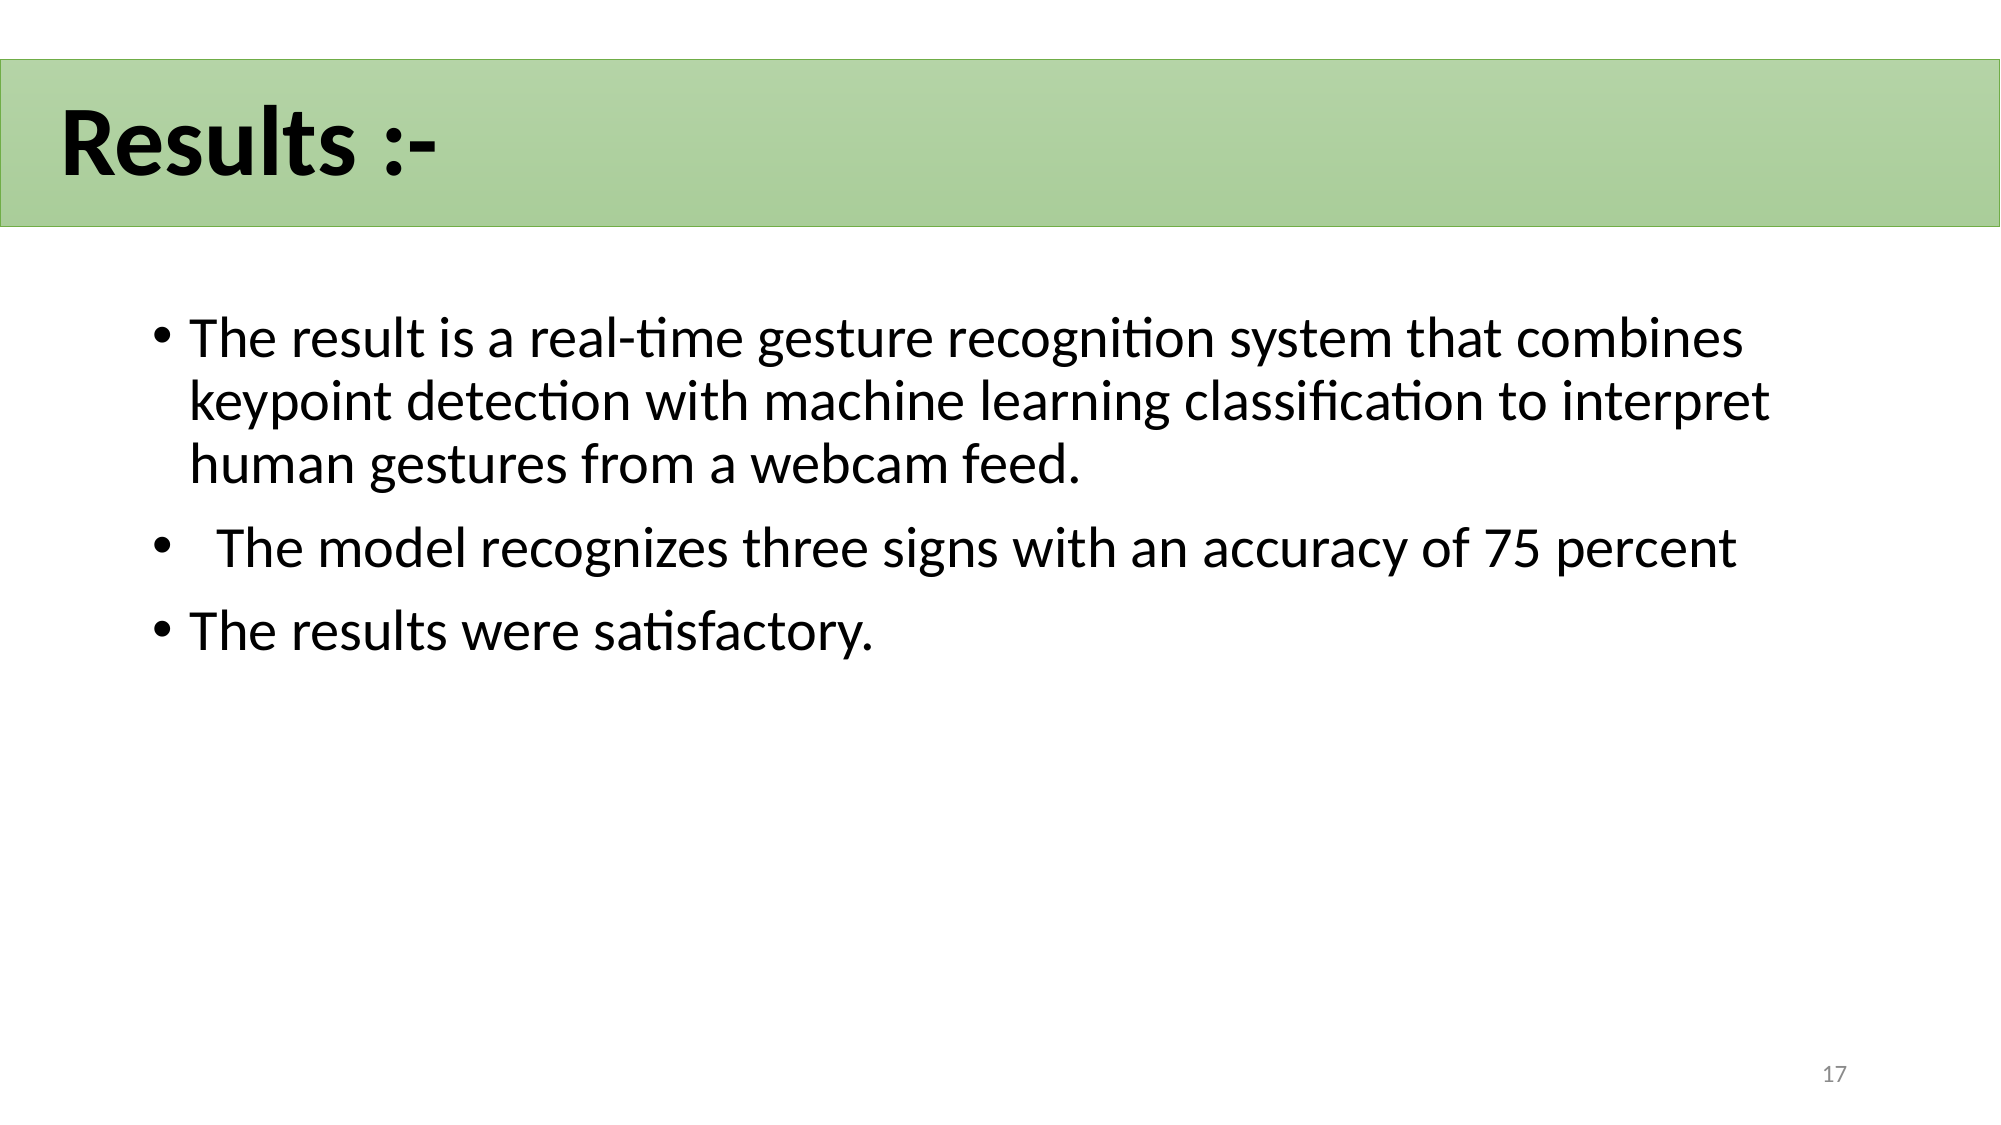

# Results :-
The result is a real-time gesture recognition system that combines keypoint detection with machine learning classification to interpret human gestures from a webcam feed.
  The model recognizes three signs with an accuracy of 75 percent
The results were satisfactory.
17